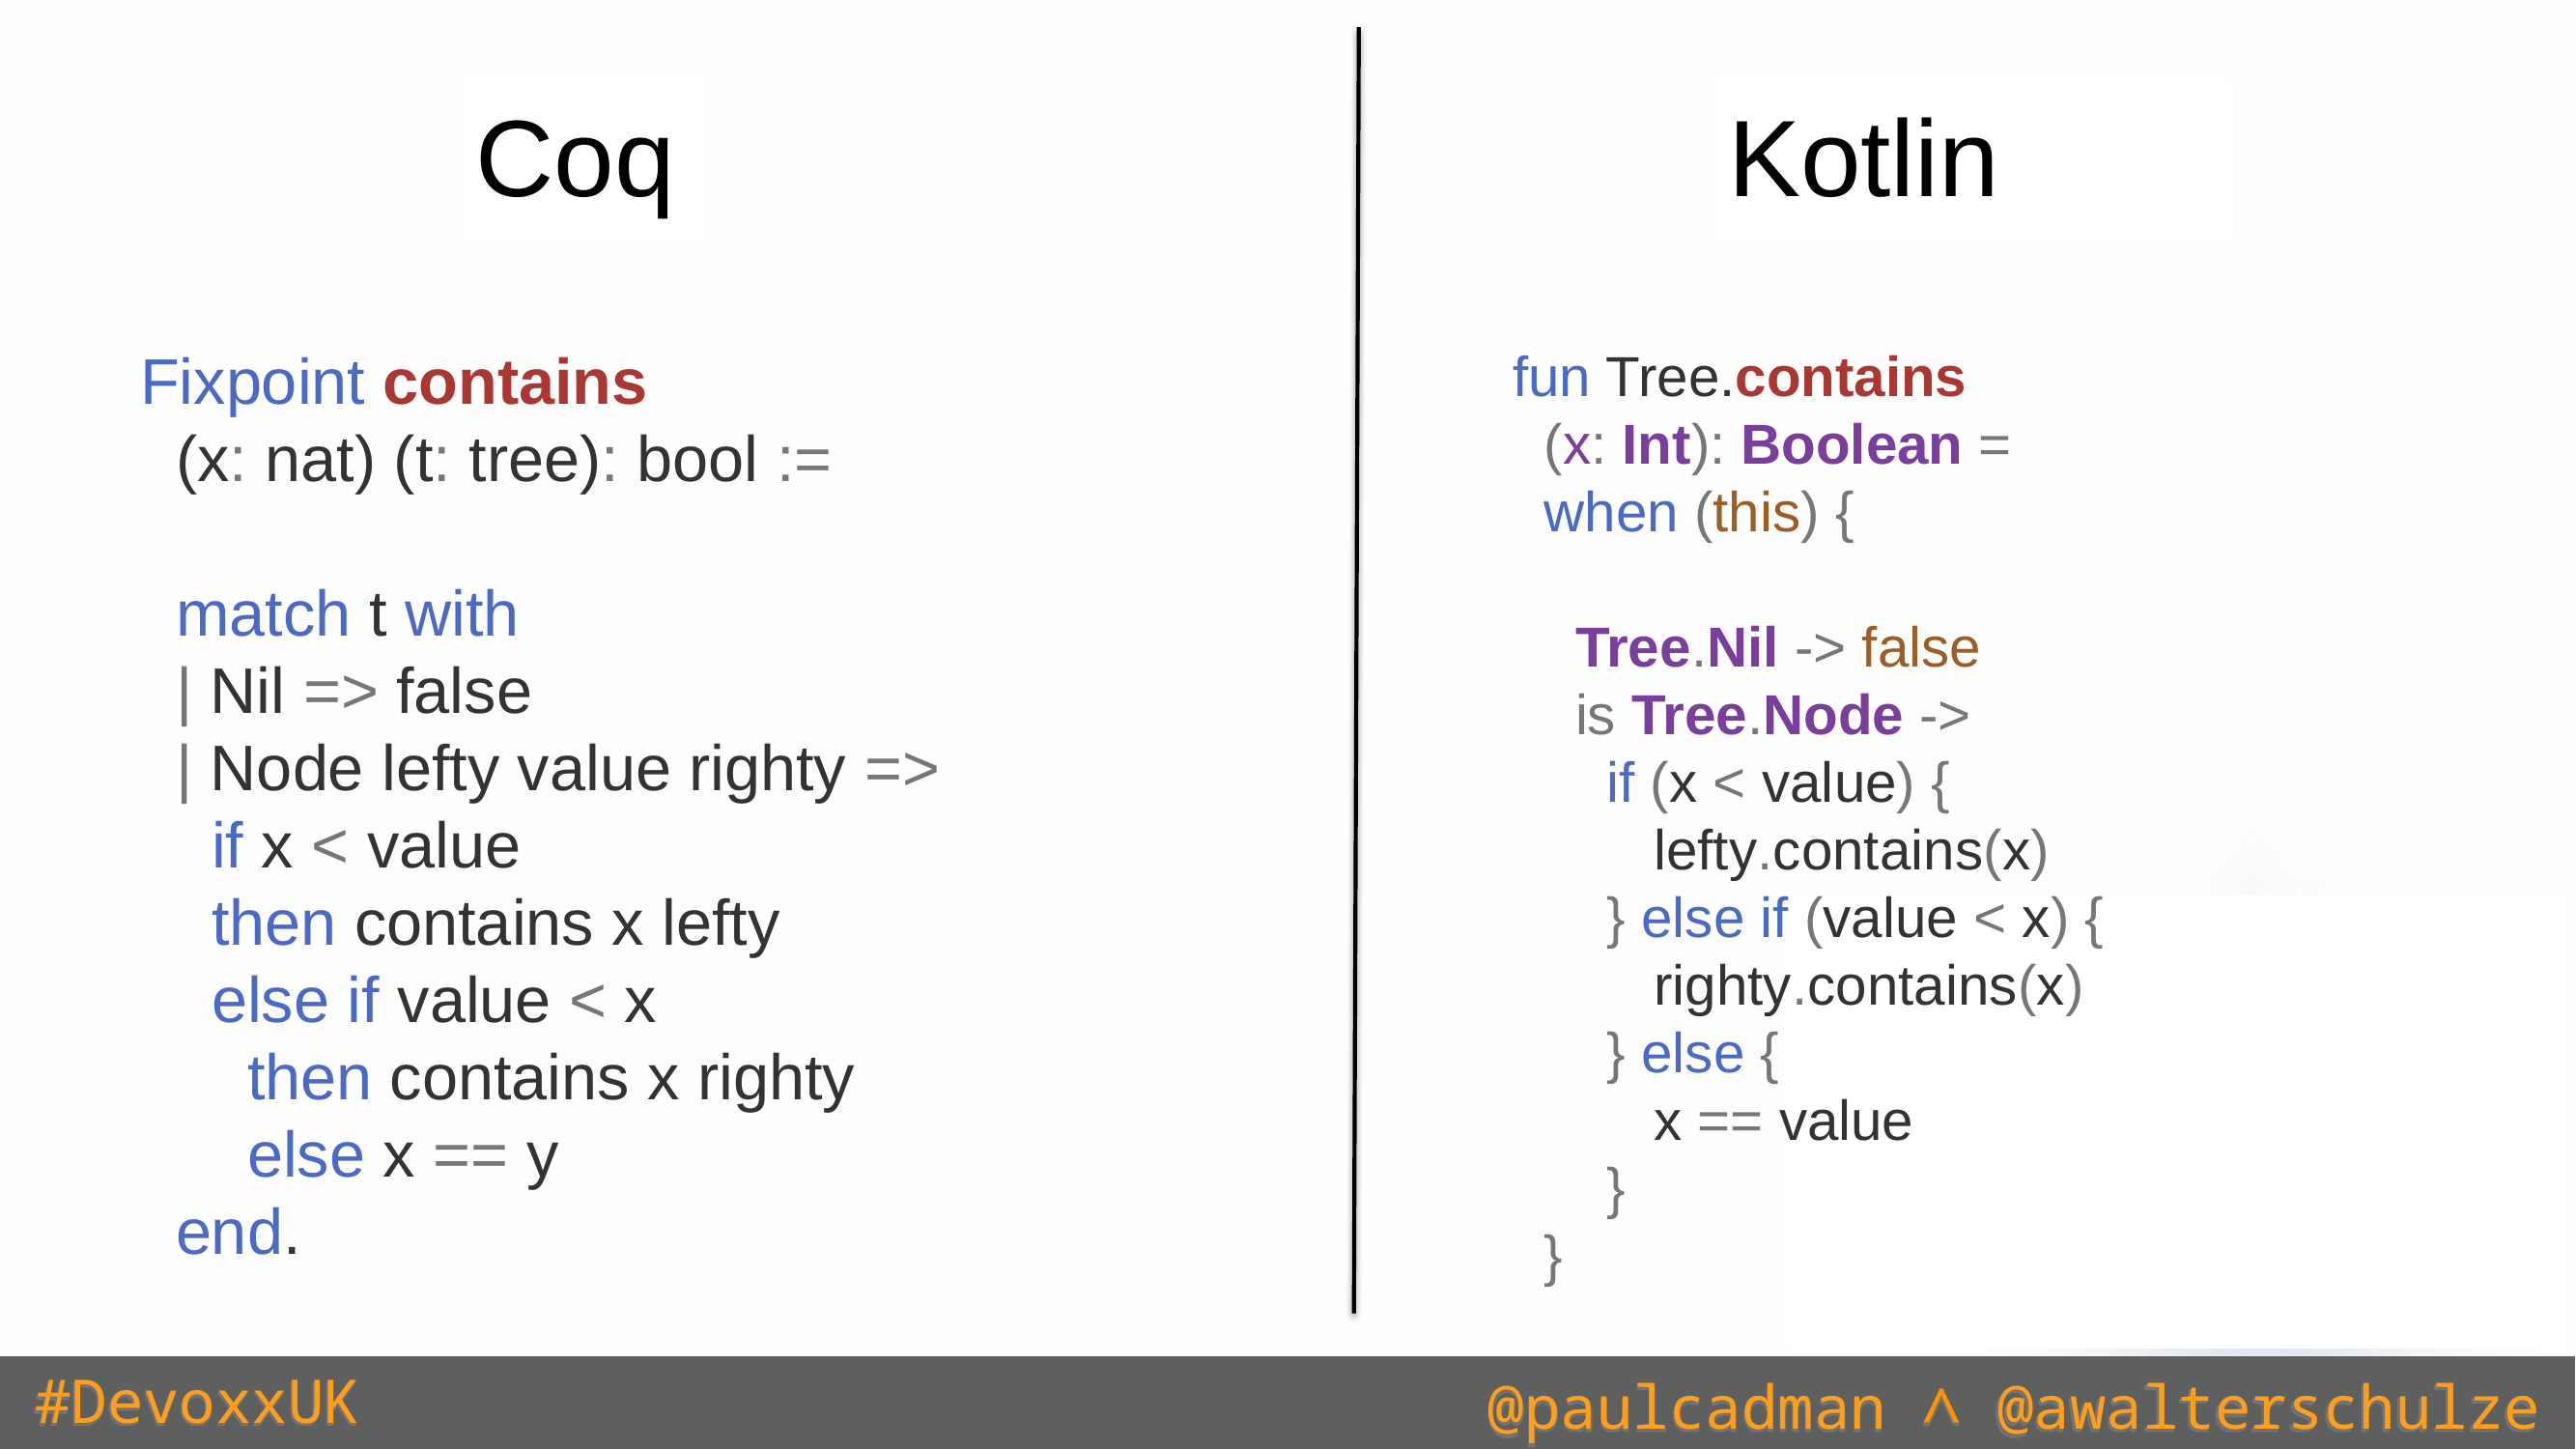

Kotlin
# Coq
Fixpoint contains
  (x: nat) (t: tree): bool :=

  match t with
  | Nil => false
  | Node lefty value righty =>
    if x < value
    then contains x lefty
    else if value < x
      then contains x righty
      else x == y
  end.

fun Tree.contains
  (x: Int): Boolean =
  when (this) {

    Tree.Nil -> false
    is Tree.Node ->
      if (x < value) {
         lefty.contains(x)
      } else if (value < x) {
         righty.contains(x)
      } else {
         x == value
      }
  }